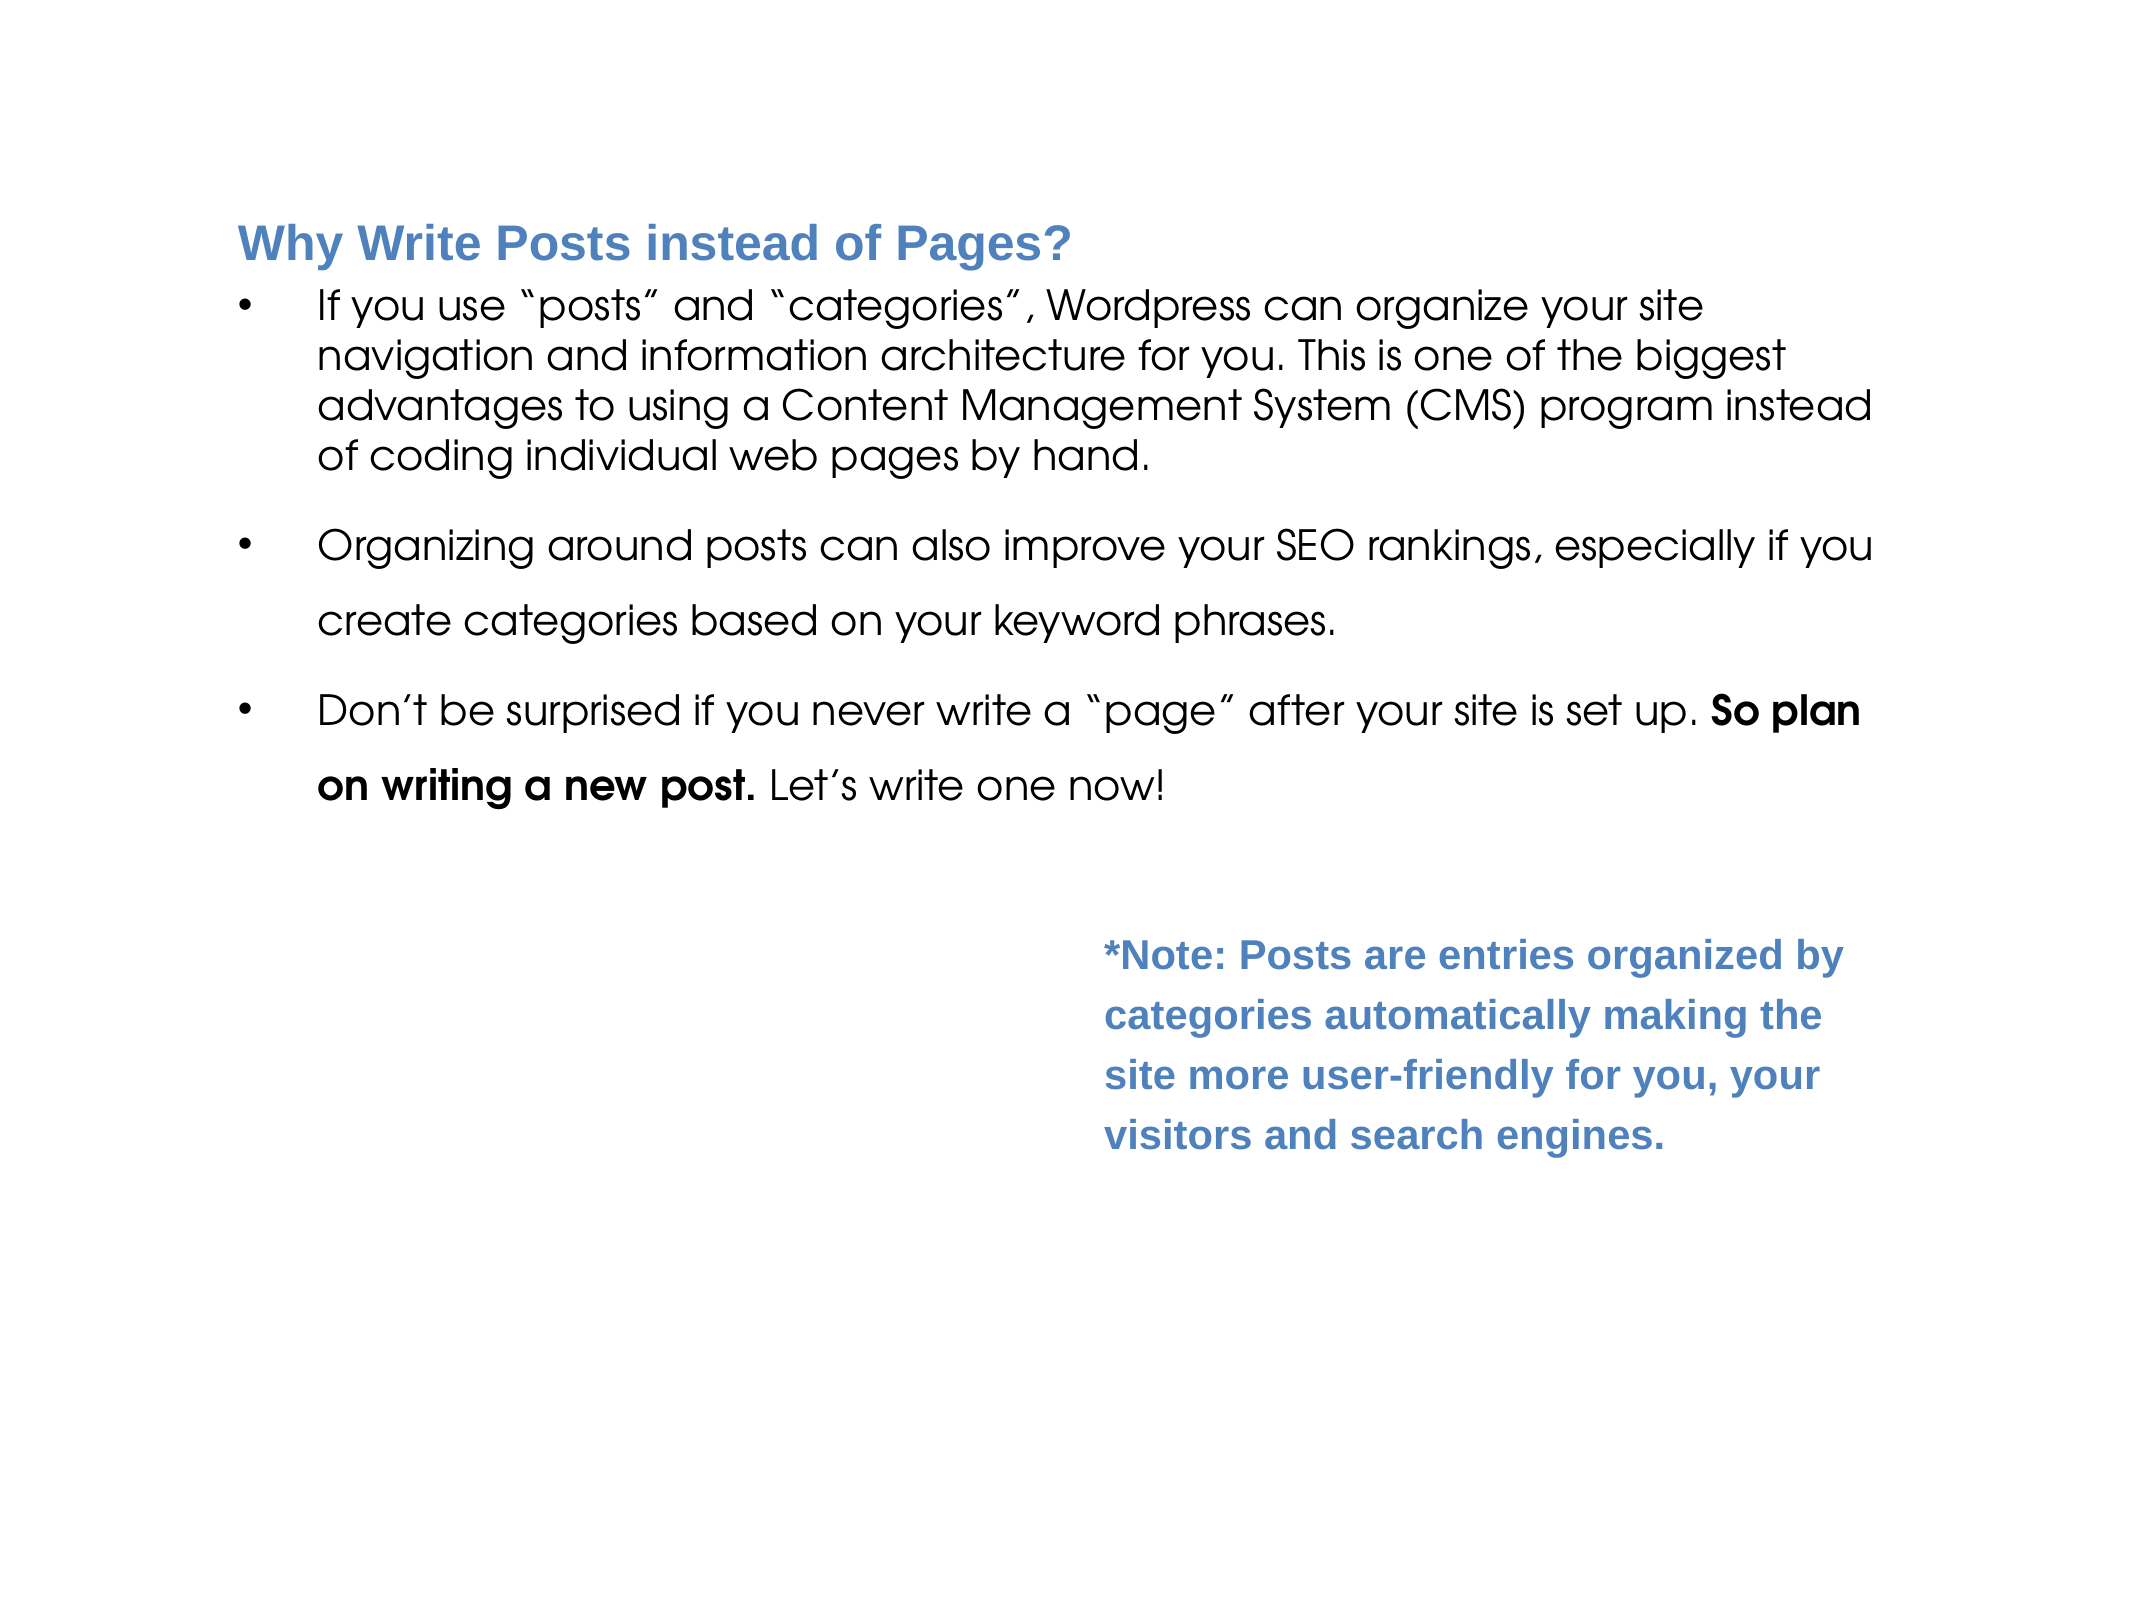

Why Write Posts instead of Pages?
If you use “posts” and “categories”, Wordpress can organize your site navigation and information architecture for you. This is one of the biggest advantages to using a Content Management System (CMS) program instead of coding individual web pages by hand.
Organizing around posts can also improve your SEO rankings, especially if you create categories based on your keyword phrases.
Don’t be surprised if you never write a “page” after your site is set up. So plan on writing a new post. Let’s write one now!
*Note: Posts are entries organized by categories automatically making the site more user-friendly for you, your visitors and search engines.